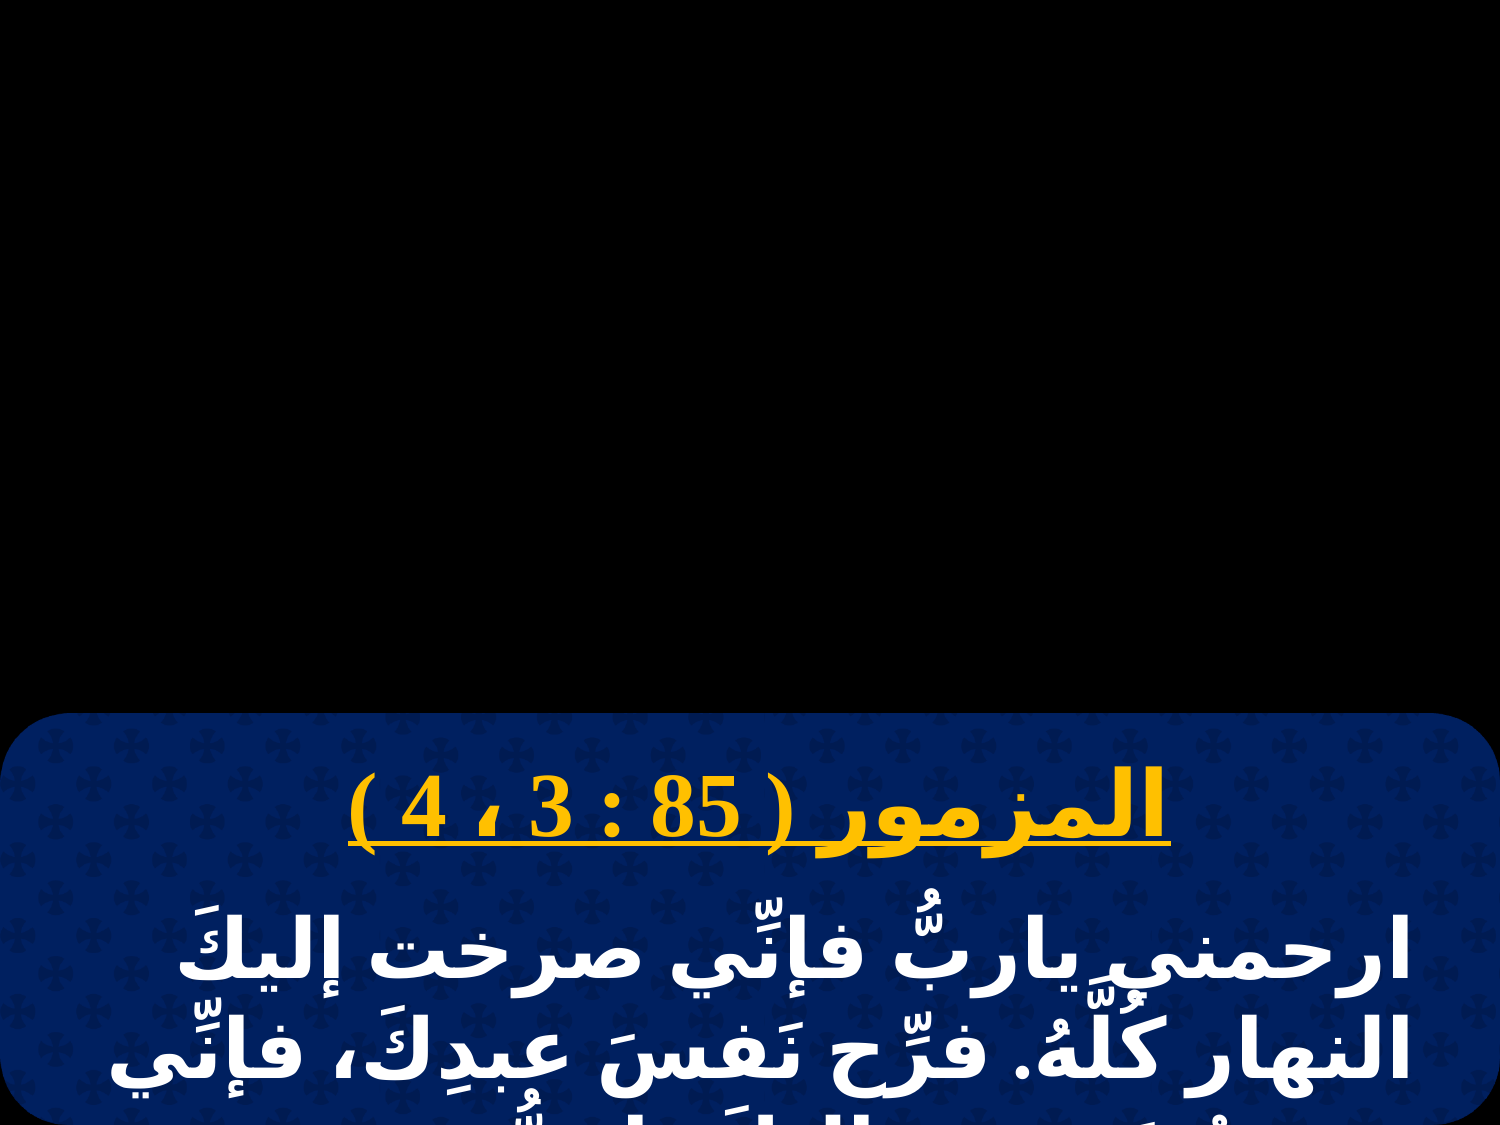

المزمور ( 85 : 3 ، 4 )
ارحمني ياربُّ فإنِّي صرخت إليكَ النهار كُلَّهُ. فرِّح نَفسَ عبدِكَ، فإنِّي رفعتُ نَفسِي إليكَ ياربُّ.